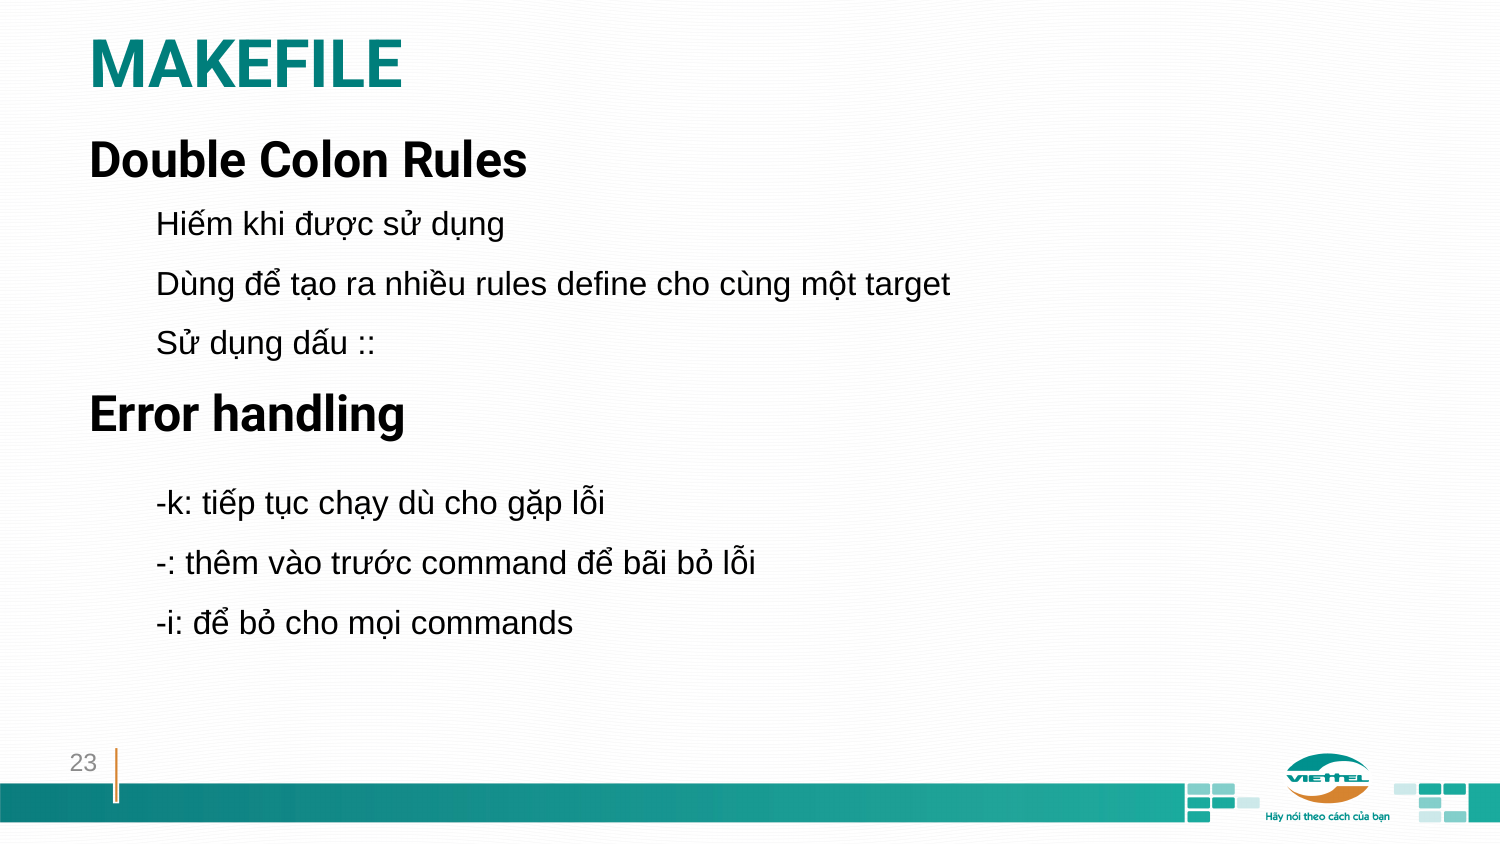

MAKEFILE
Double Colon Rules
Hiếm khi được sử dụng
Dùng để tạo ra nhiều rules define cho cùng một target
Sử dụng dấu ::
Error handling
-k: tiếp tục chạy dù cho gặp lỗi
-: thêm vào trước command để bãi bỏ lỗi
-i: để bỏ cho mọi commands
23